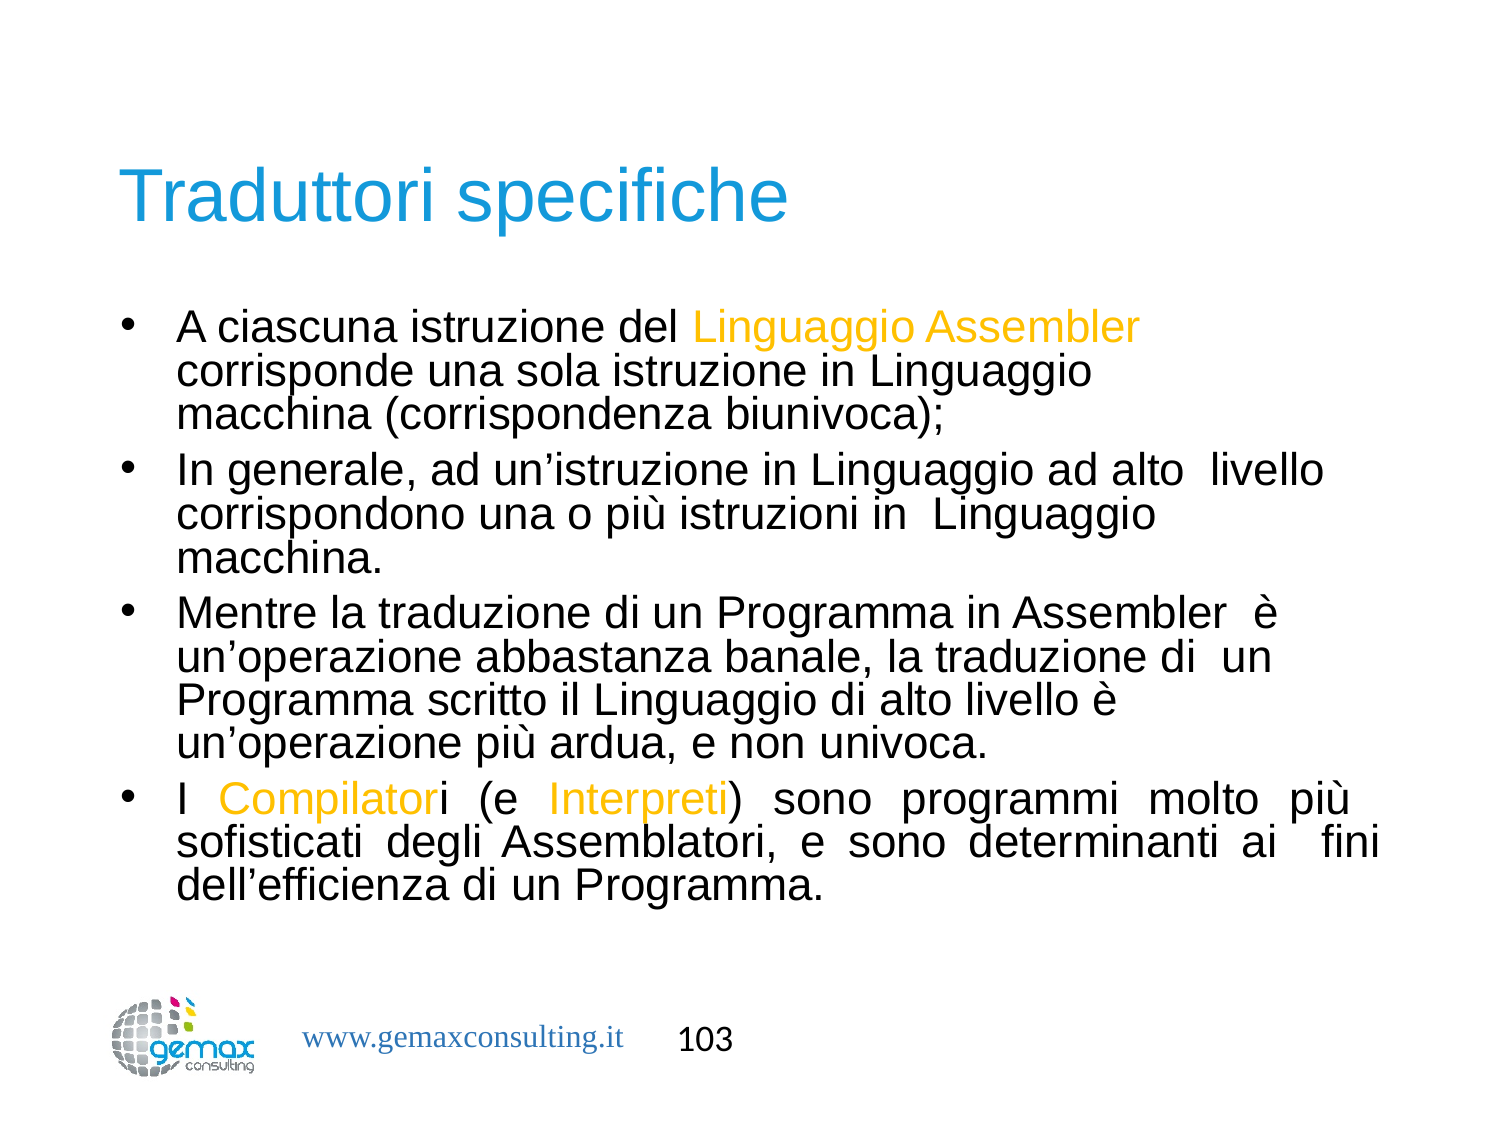

# Traduttori specifiche
A ciascuna istruzione del Linguaggio Assembler  corrisponde una sola istruzione in Linguaggio  macchina (corrispondenza biunivoca);
In generale, ad un’istruzione in Linguaggio ad alto  livello corrispondono una o più istruzioni in  Linguaggio macchina.
Mentre la traduzione di un Programma in Assembler  è un’operazione abbastanza banale, la traduzione di  un Programma scritto il Linguaggio di alto livello è  un’operazione più ardua, e non univoca.
I Compilatori (e Interpreti) sono programmi molto più  sofisticati degli Assemblatori, e sono determinanti ai  fini dell’efficienza di un Programma.
103